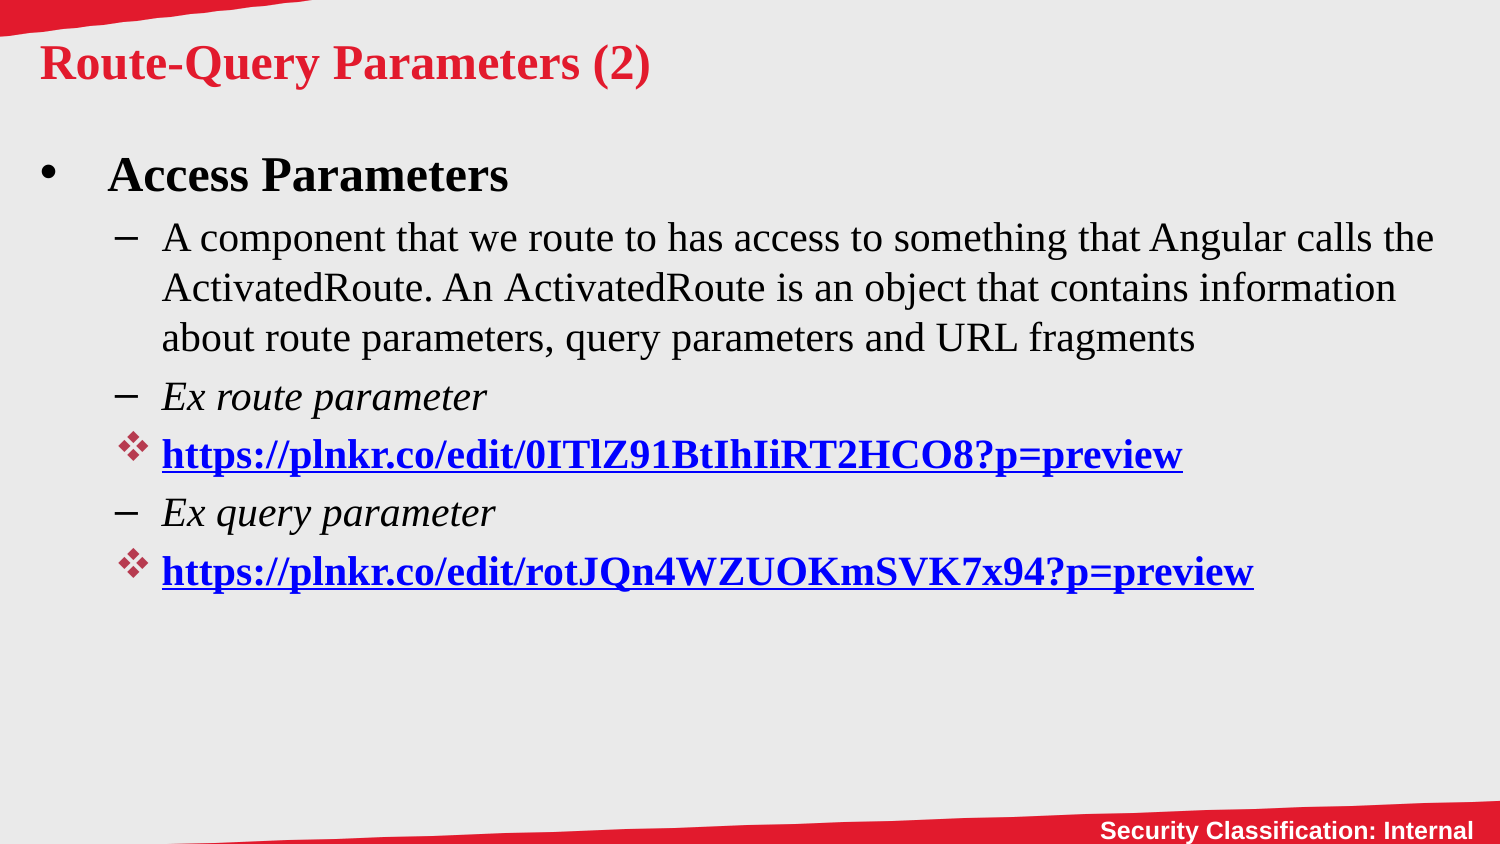

# Route-Query Parameters (2)
 Access Parameters
A component that we route to has access to something that Angular calls the ActivatedRoute. An ActivatedRoute is an object that contains information about route parameters, query parameters and URL fragments
Ex route parameter
https://plnkr.co/edit/0ITlZ91BtIhIiRT2HCO8?p=preview
Ex query parameter
https://plnkr.co/edit/rotJQn4WZUOKmSVK7x94?p=preview